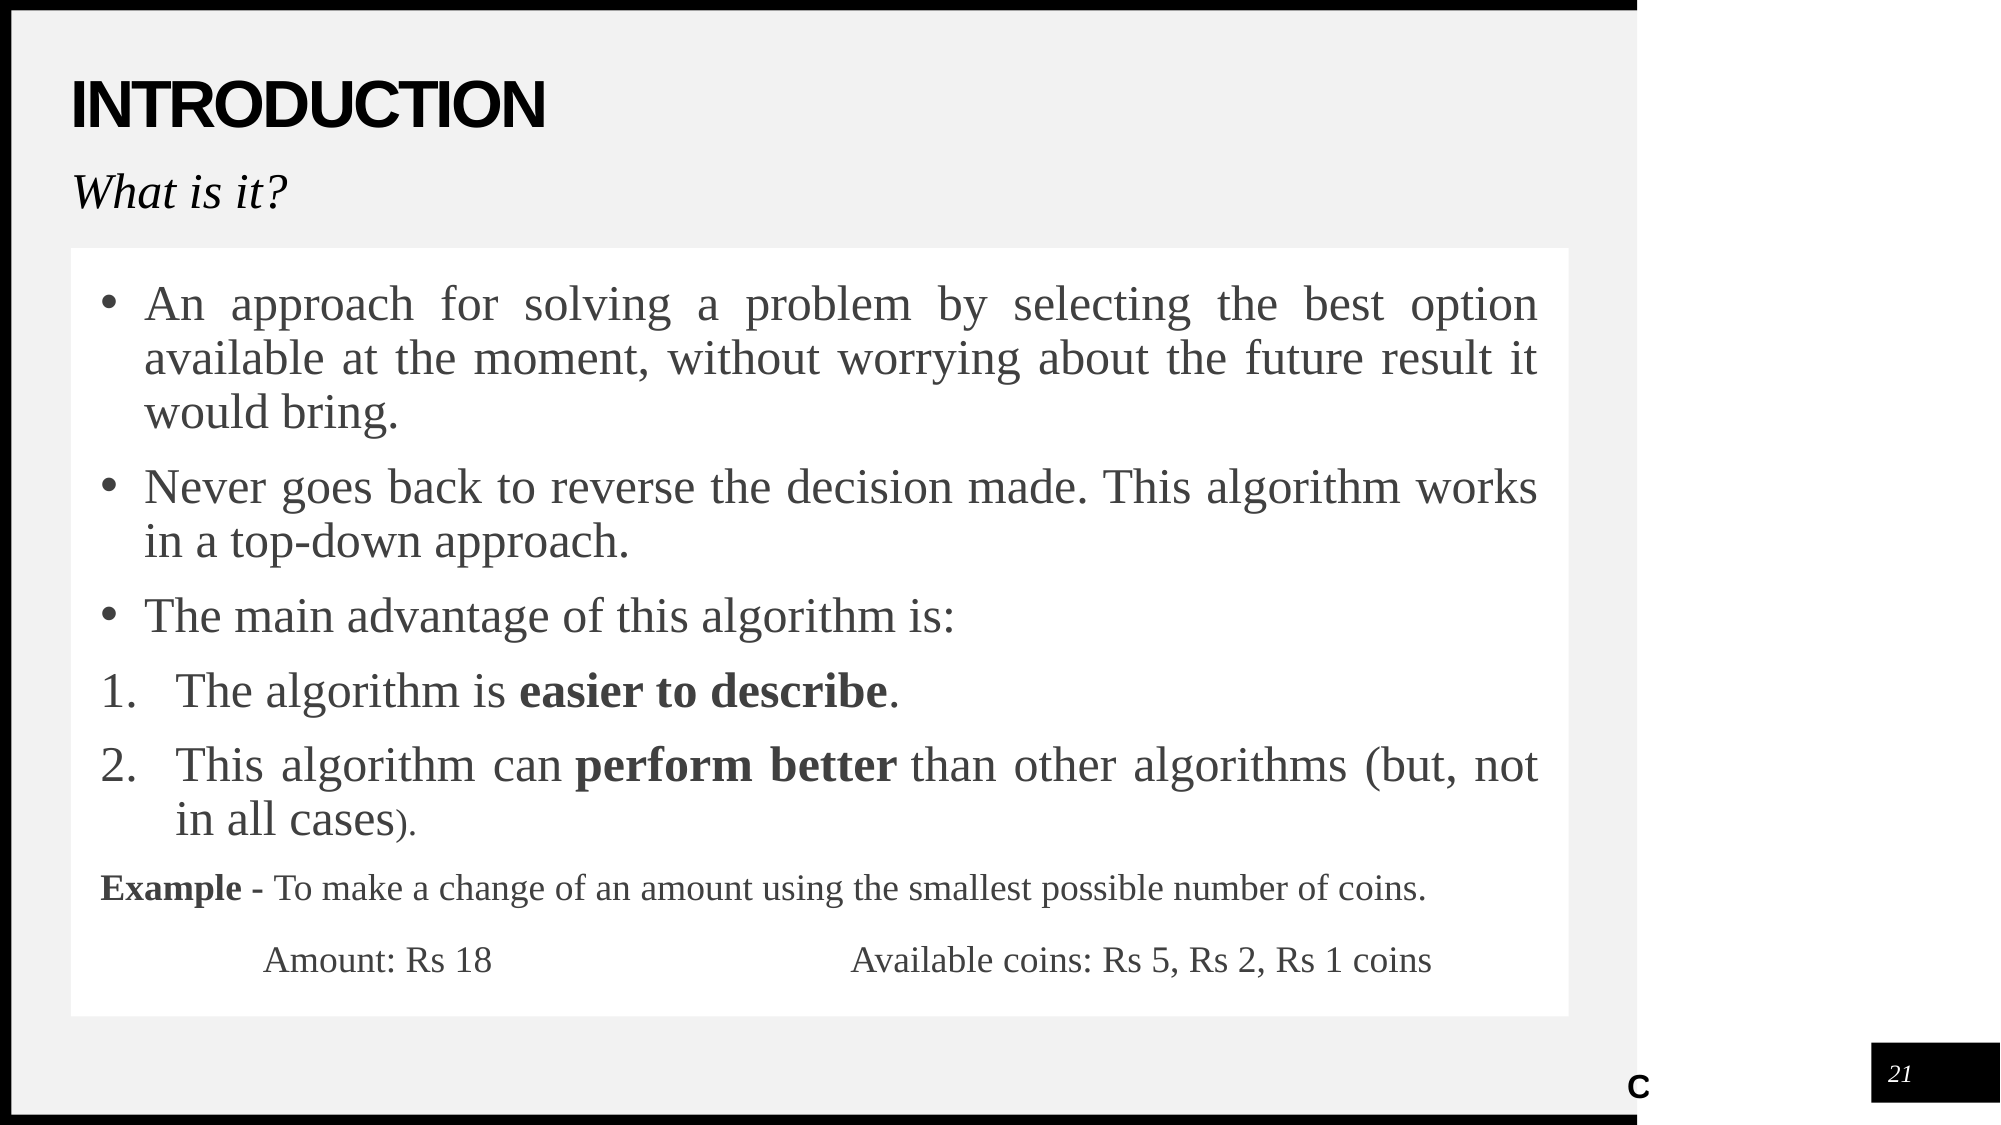

# INTRODUCTION
What is it?
An approach for solving a problem by selecting the best option available at the moment, without worrying about the future result it would bring.
Never goes back to reverse the decision made. This algorithm works in a top-down approach.
The main advantage of this algorithm is:
The algorithm is easier to describe.
This algorithm can perform better than other algorithms (but, not in all cases).
Example - To make a change of an amount using the smallest possible number of coins.
       	 Amount: Rs 18			Available coins: Rs 5, Rs 2, Rs 1 coins

21